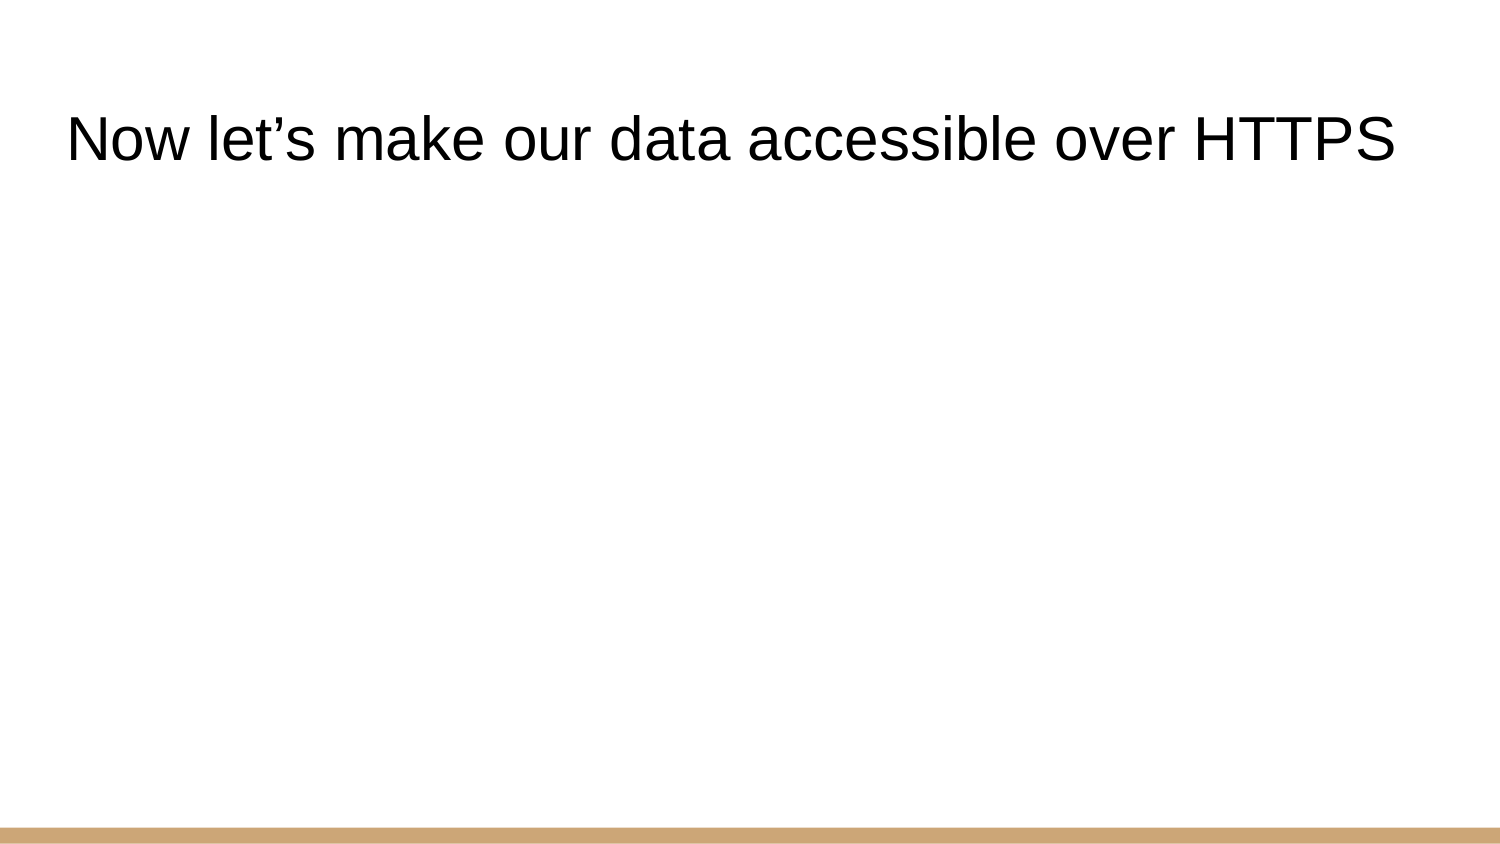

# Now let’s make our data accessible over HTTPS